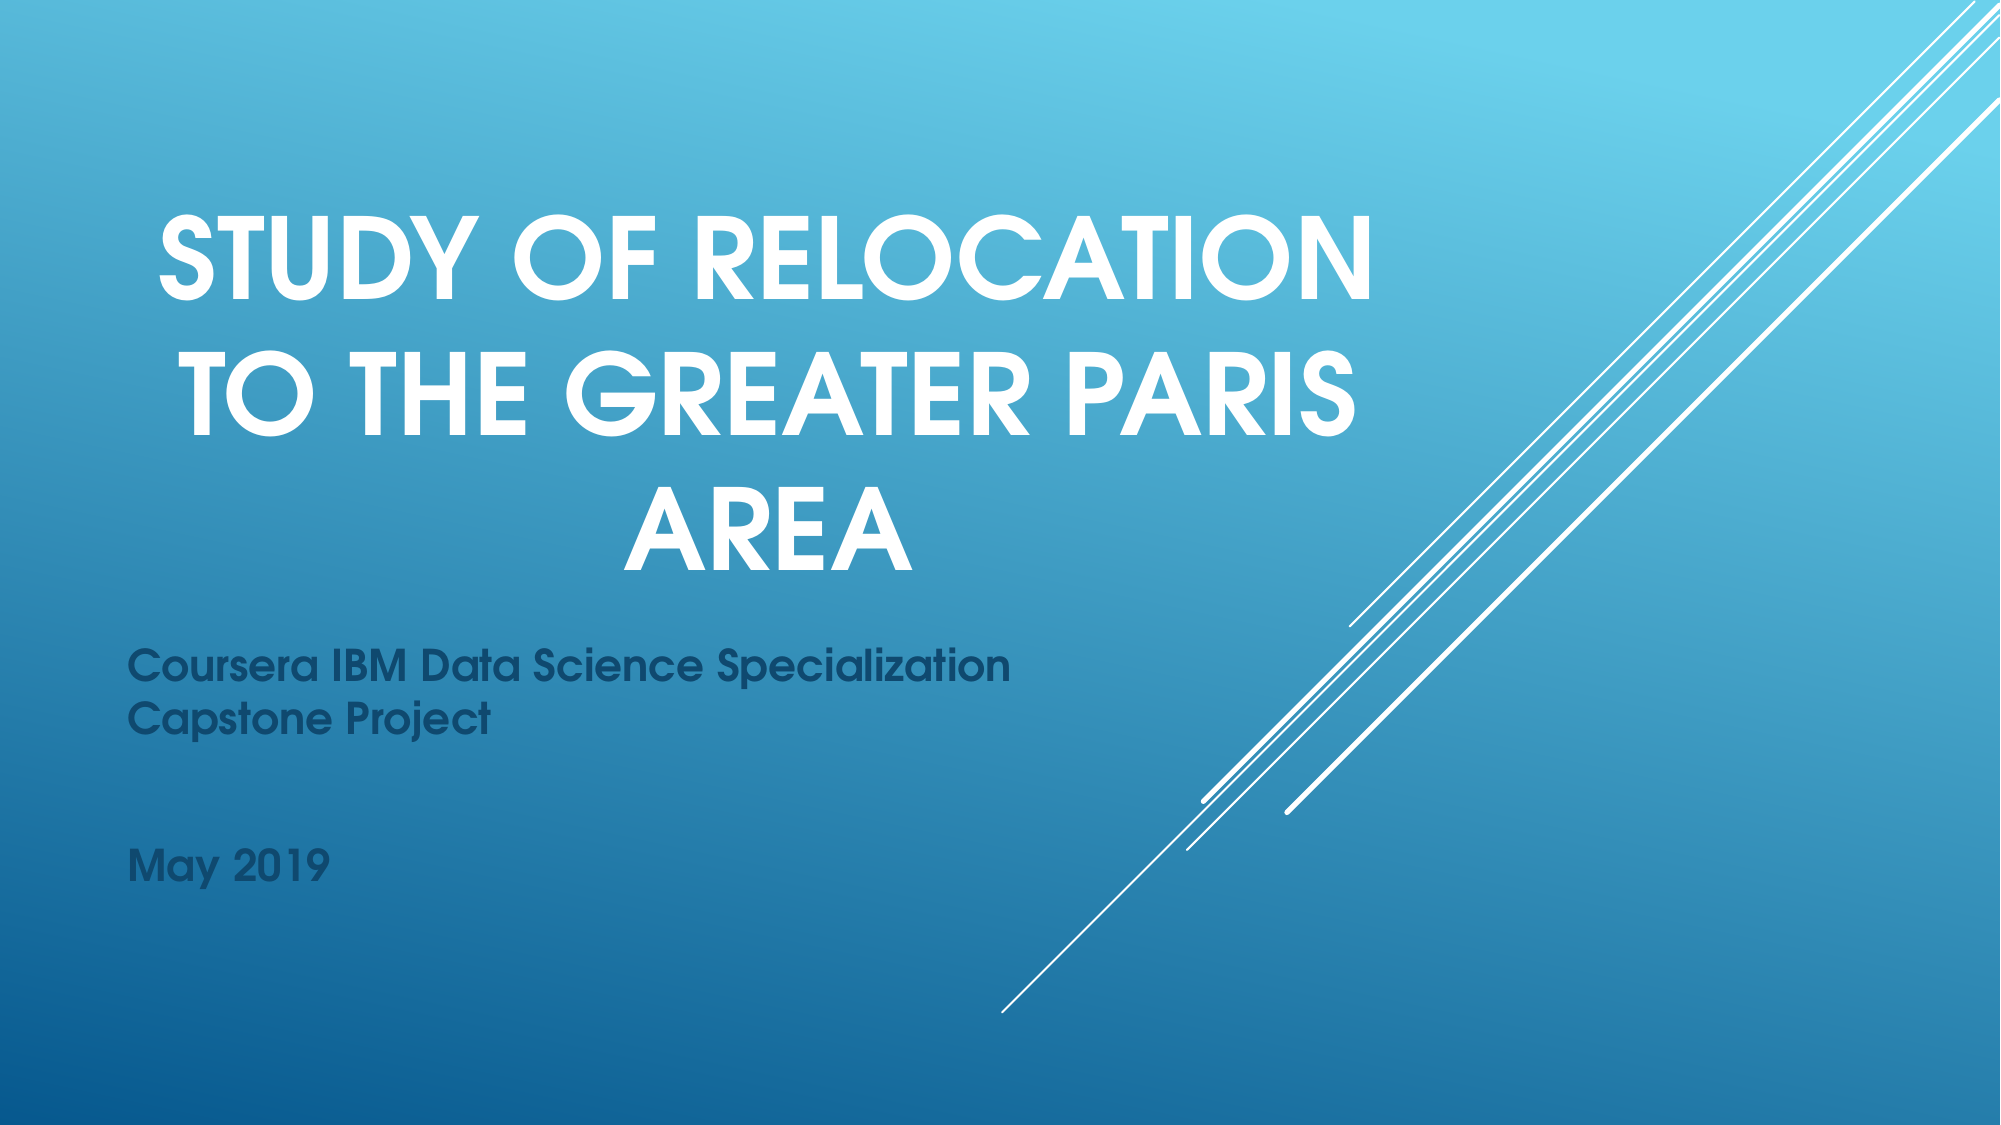

# Study of Relocation to the Greater Paris Area
Coursera IBM Data Science Specialization Capstone Project

May 2019